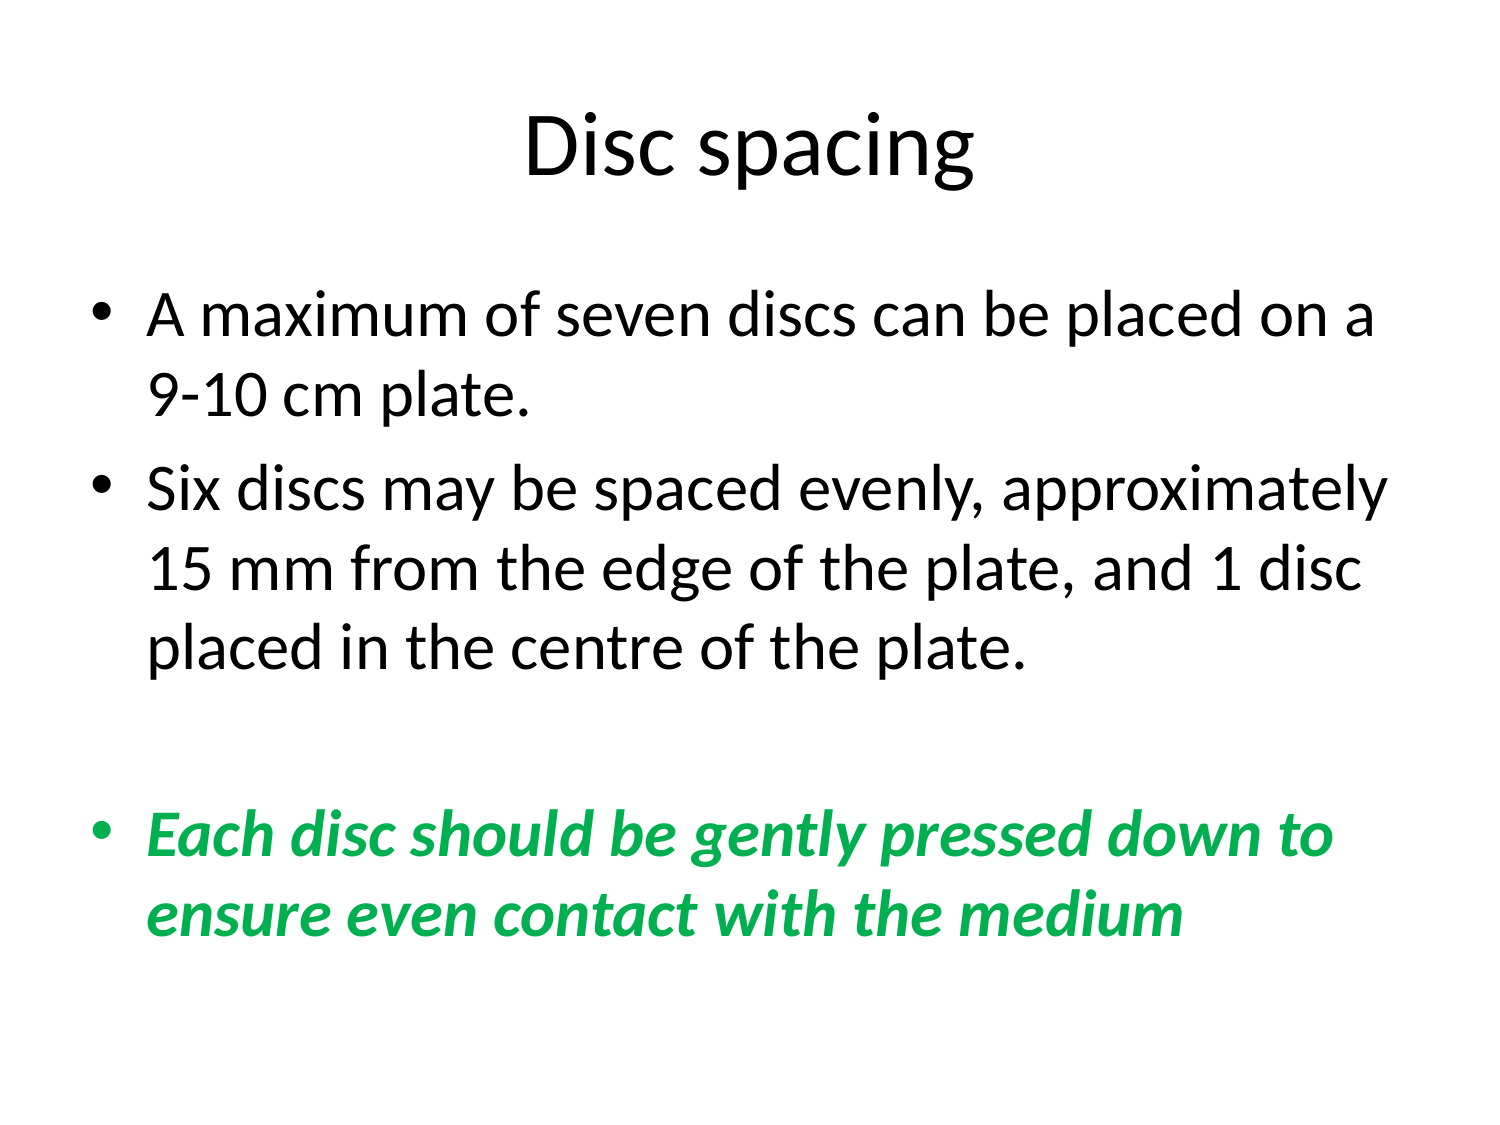

# Disc spacing
A maximum of seven discs can be placed on a 9-10 cm plate.
Six discs may be spaced evenly, approximately 15 mm from the edge of the plate, and 1 disc placed in the centre of the plate.

Each disc should be gently pressed down to ensure even contact with the medium